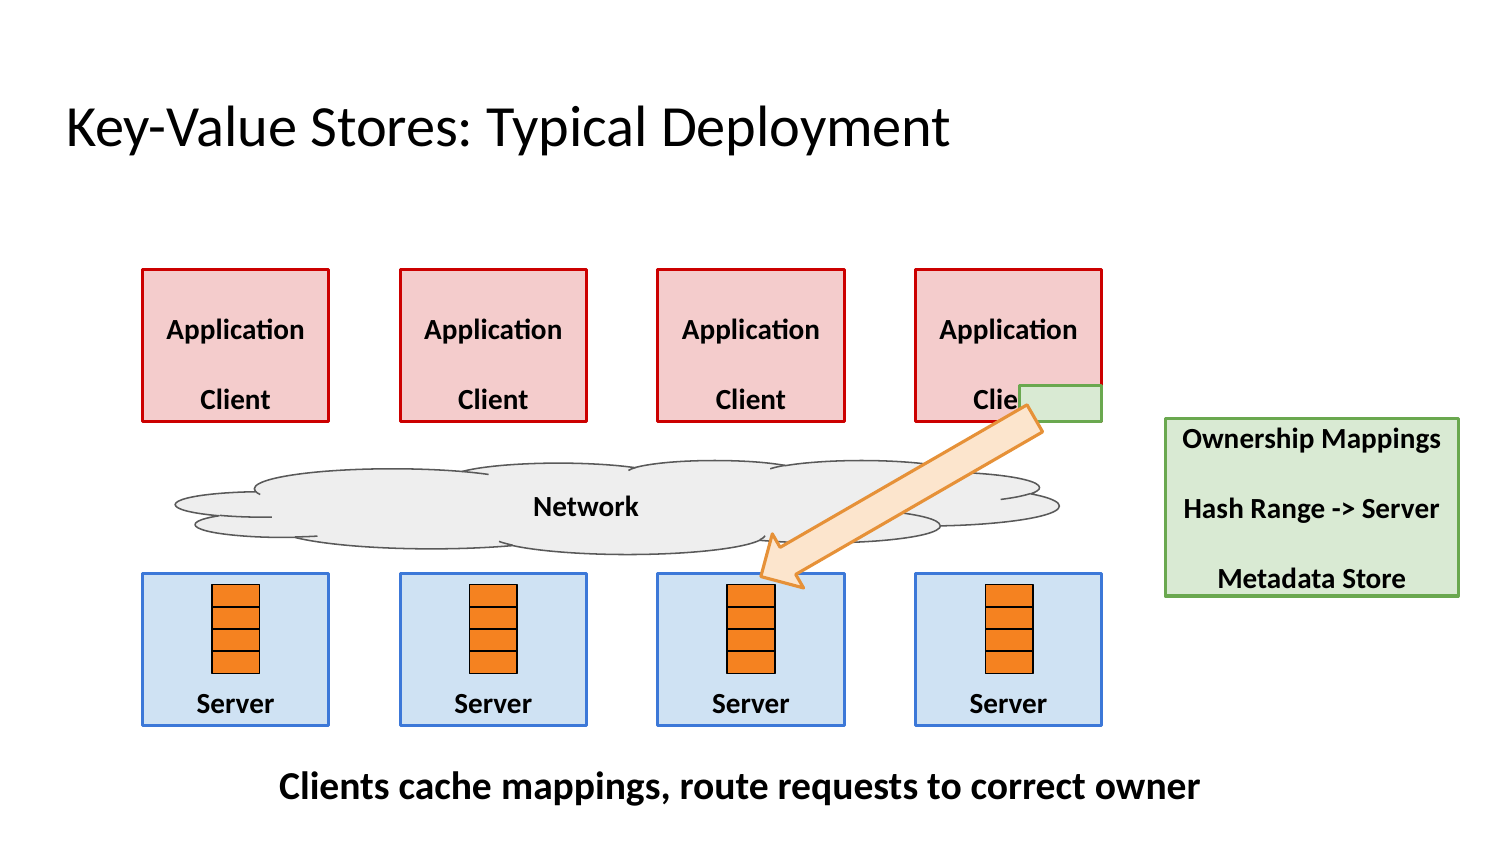

# Key-Value Stores: Typical Deployment

Application

Client

Application

Client

Application

Client

Application

Client

Ownership Mappings

Hash Range -> Server

Metadata Store
Network

Server

Server

Server

Server

Clients cache mappings, route requests to correct owner